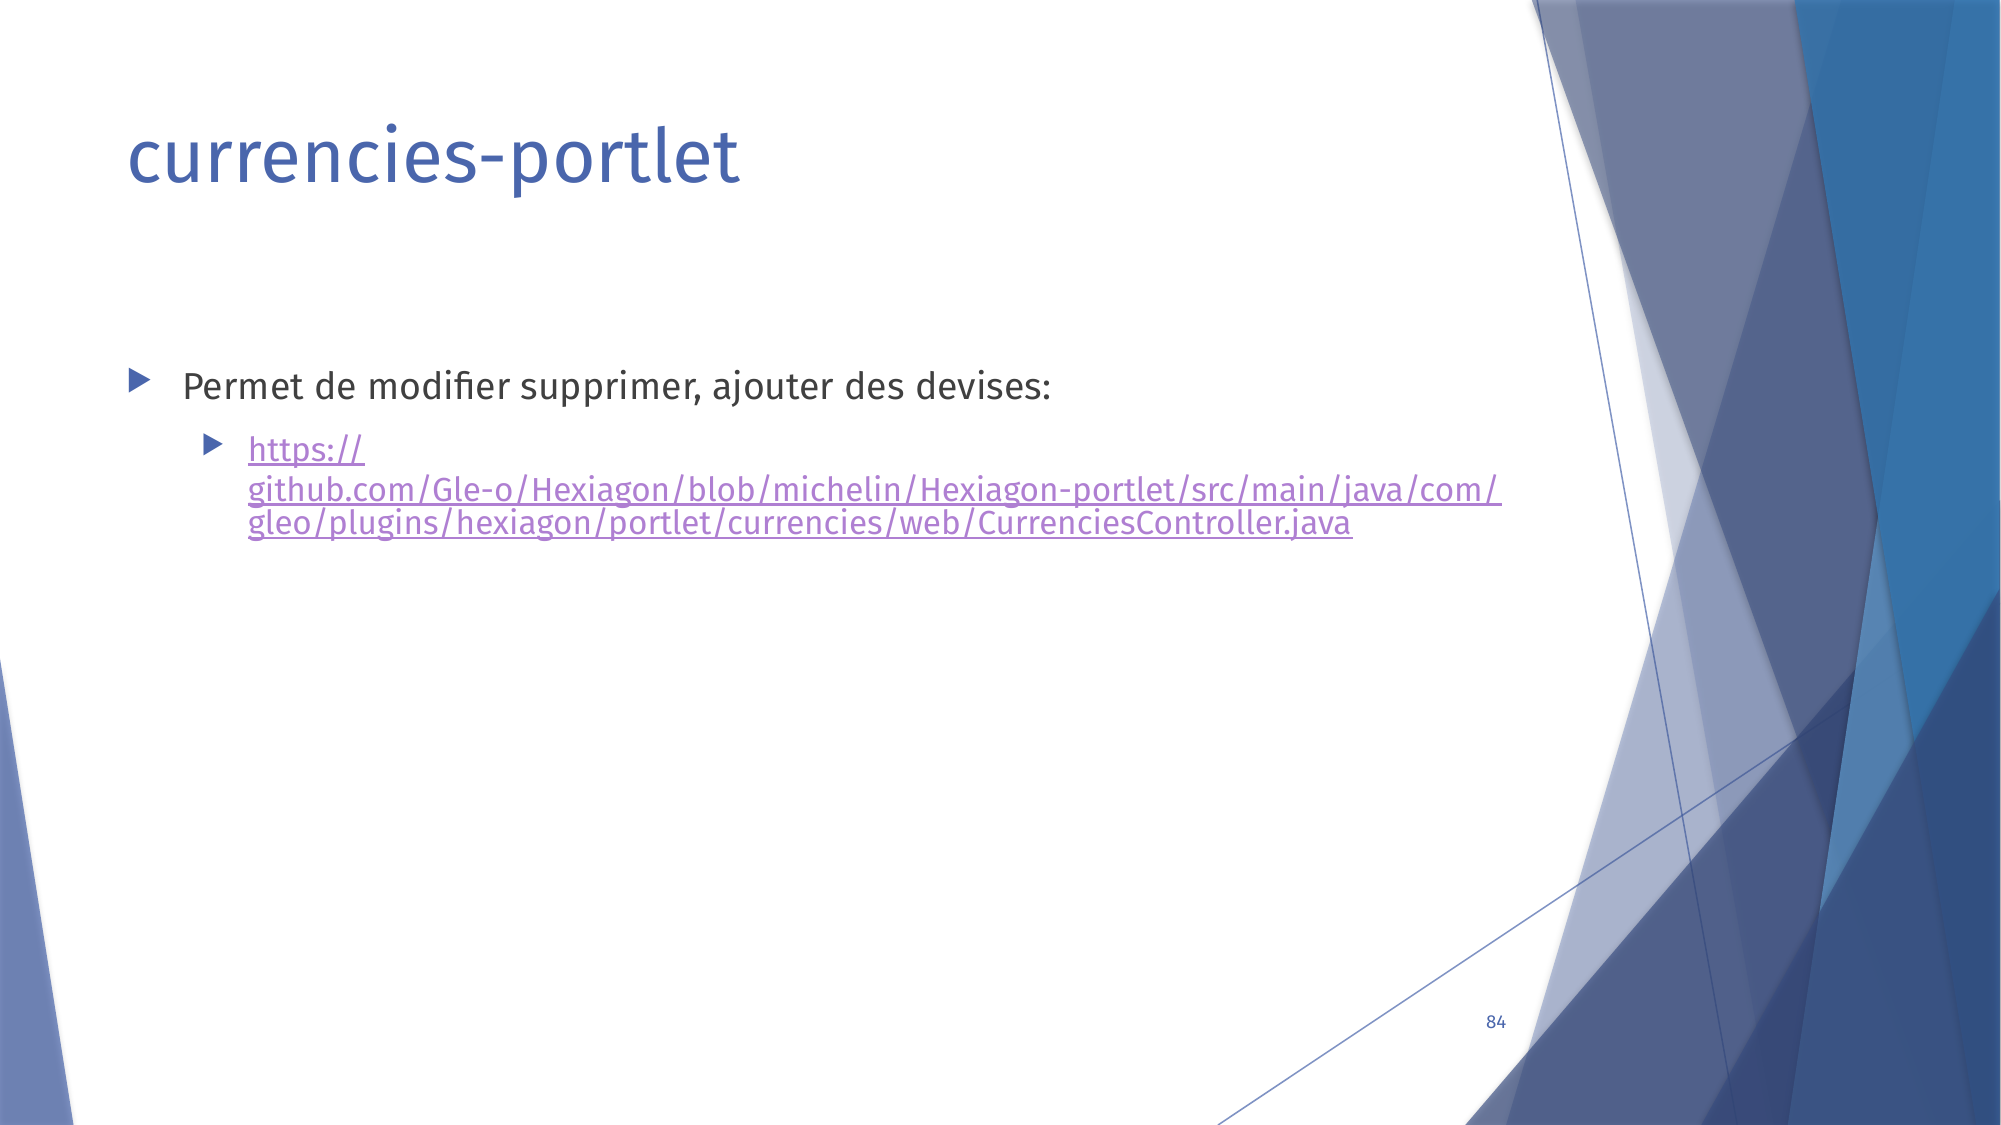

# currencies-portlet
Permet de modifier supprimer, ajouter des devises:
https://github.com/Gle-o/Hexiagon/blob/michelin/Hexiagon-portlet/src/main/java/com/gleo/plugins/hexiagon/portlet/currencies/web/CurrenciesController.java

84